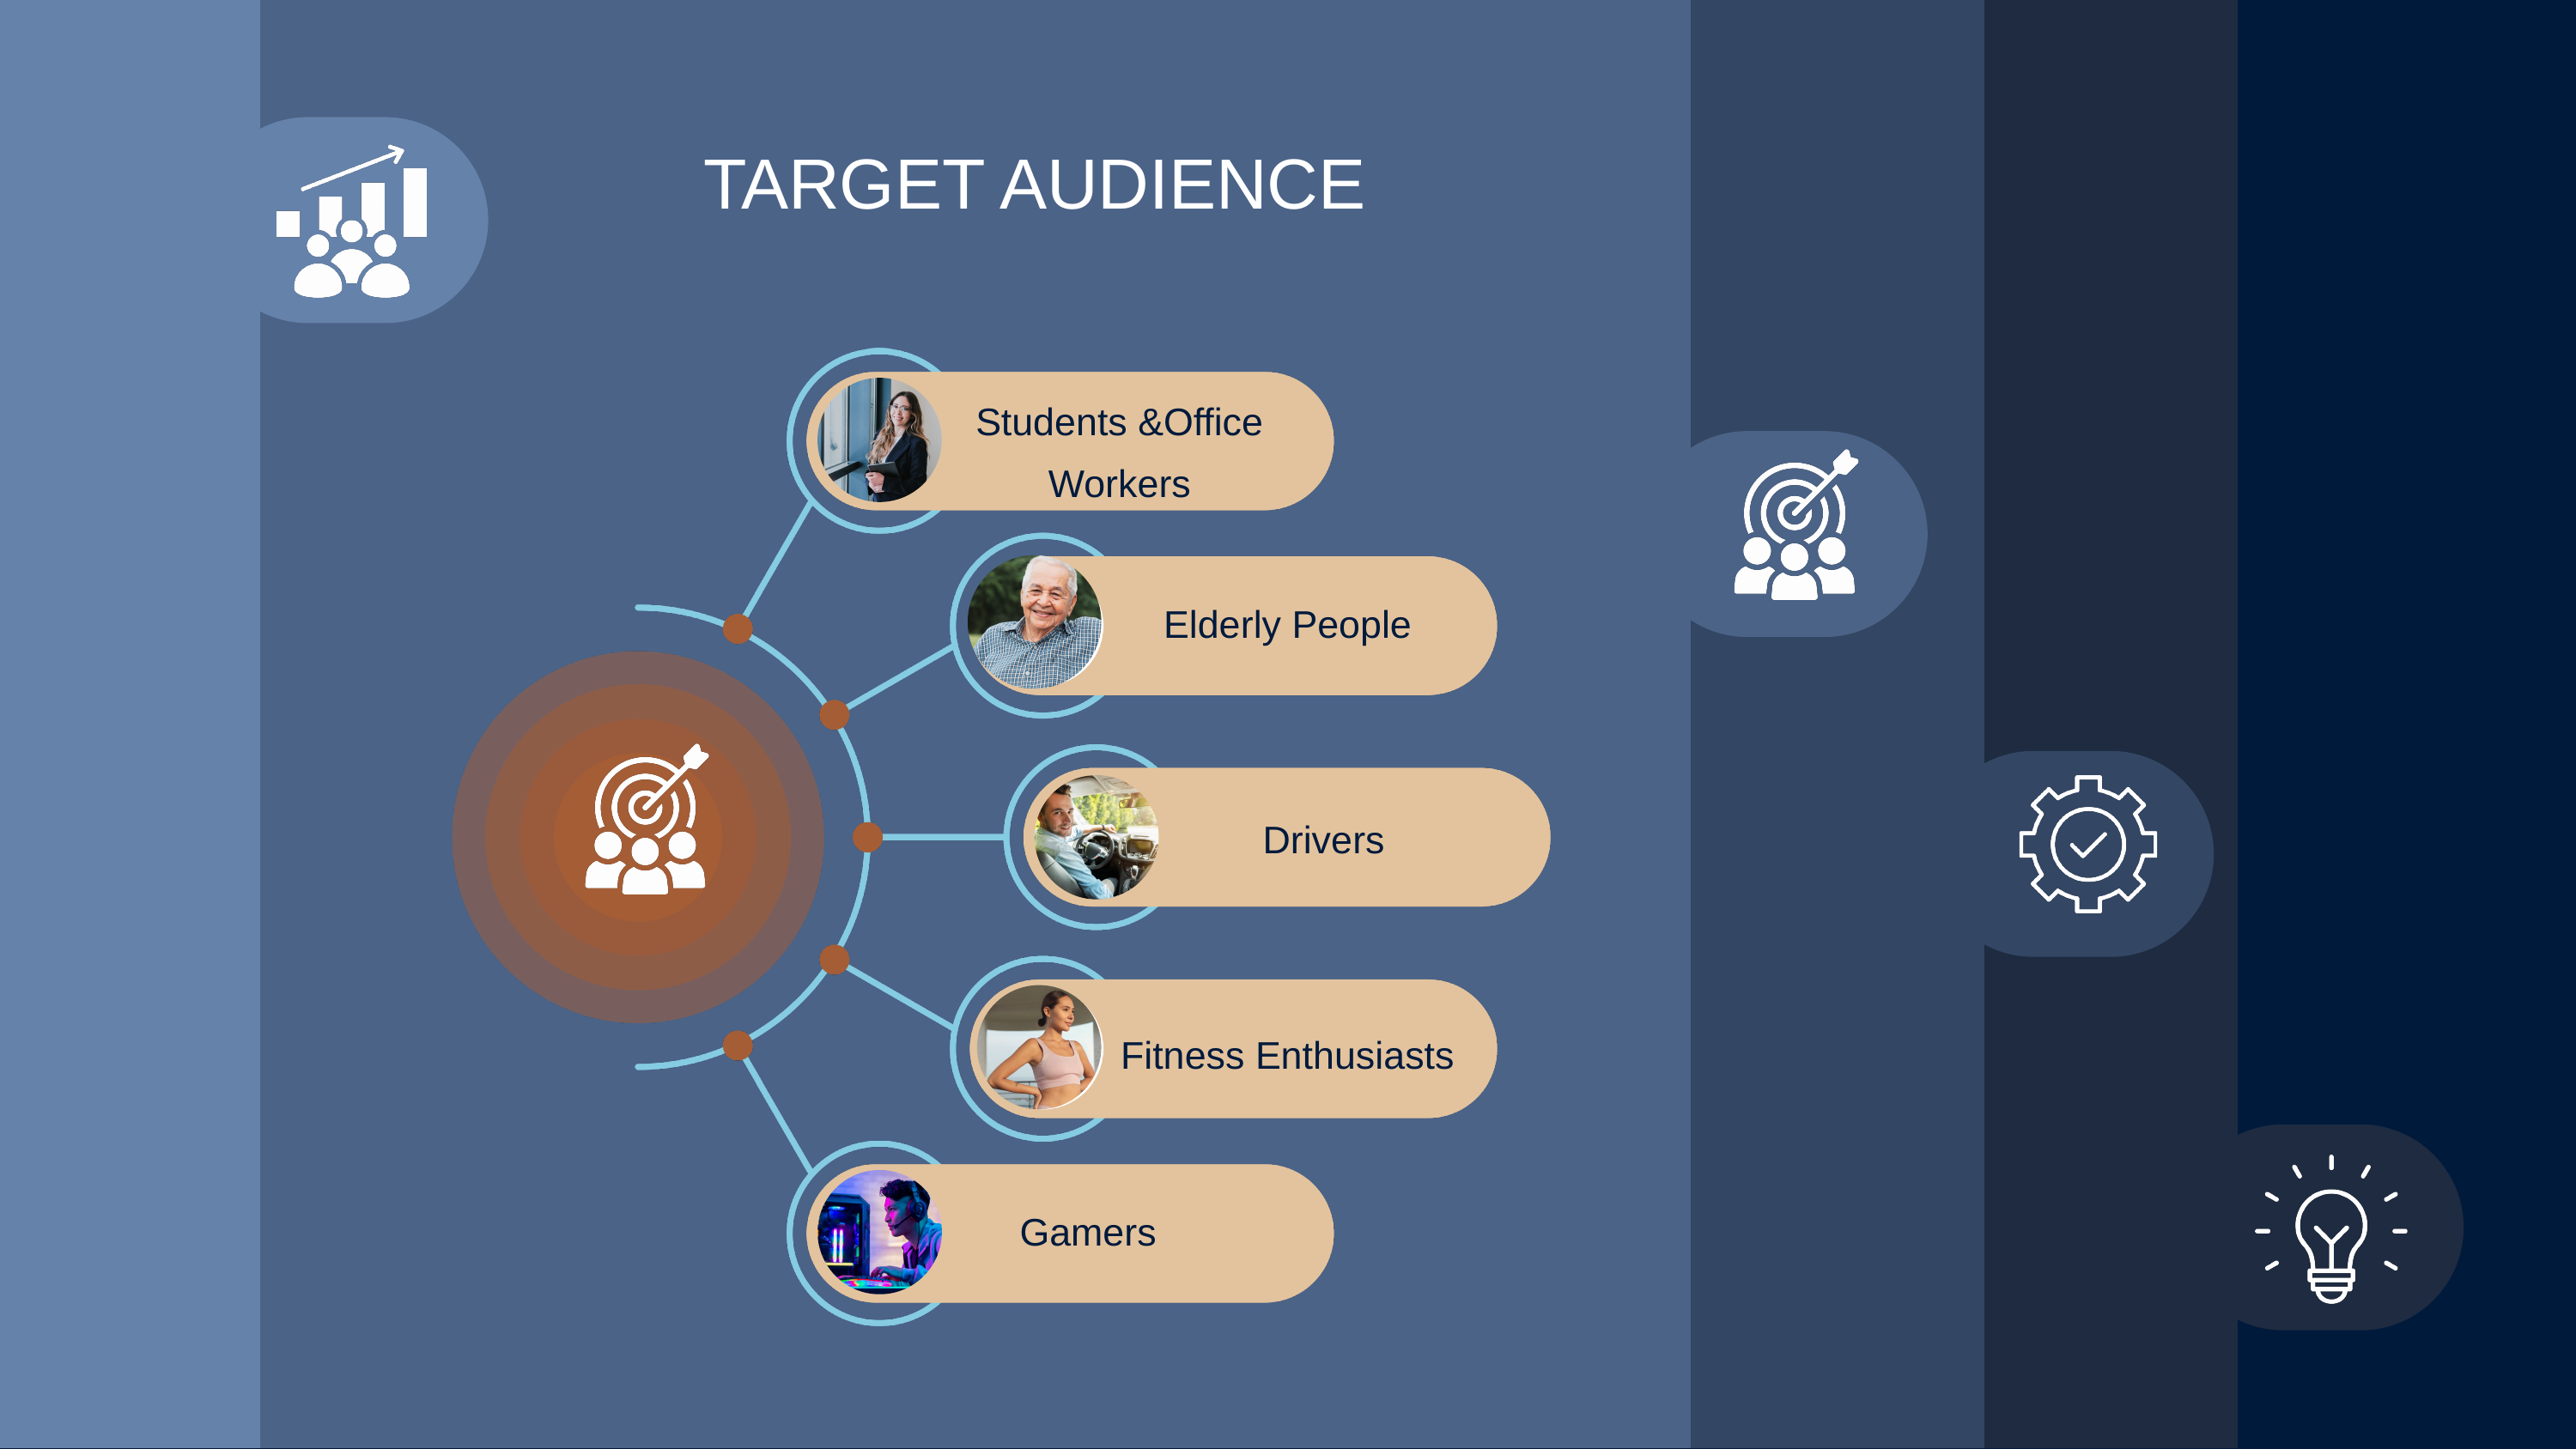

TARGET AUDIENCE

Students &Office Workers

Elderly People

Drivers

Fitness Enthusiasts

Gamers